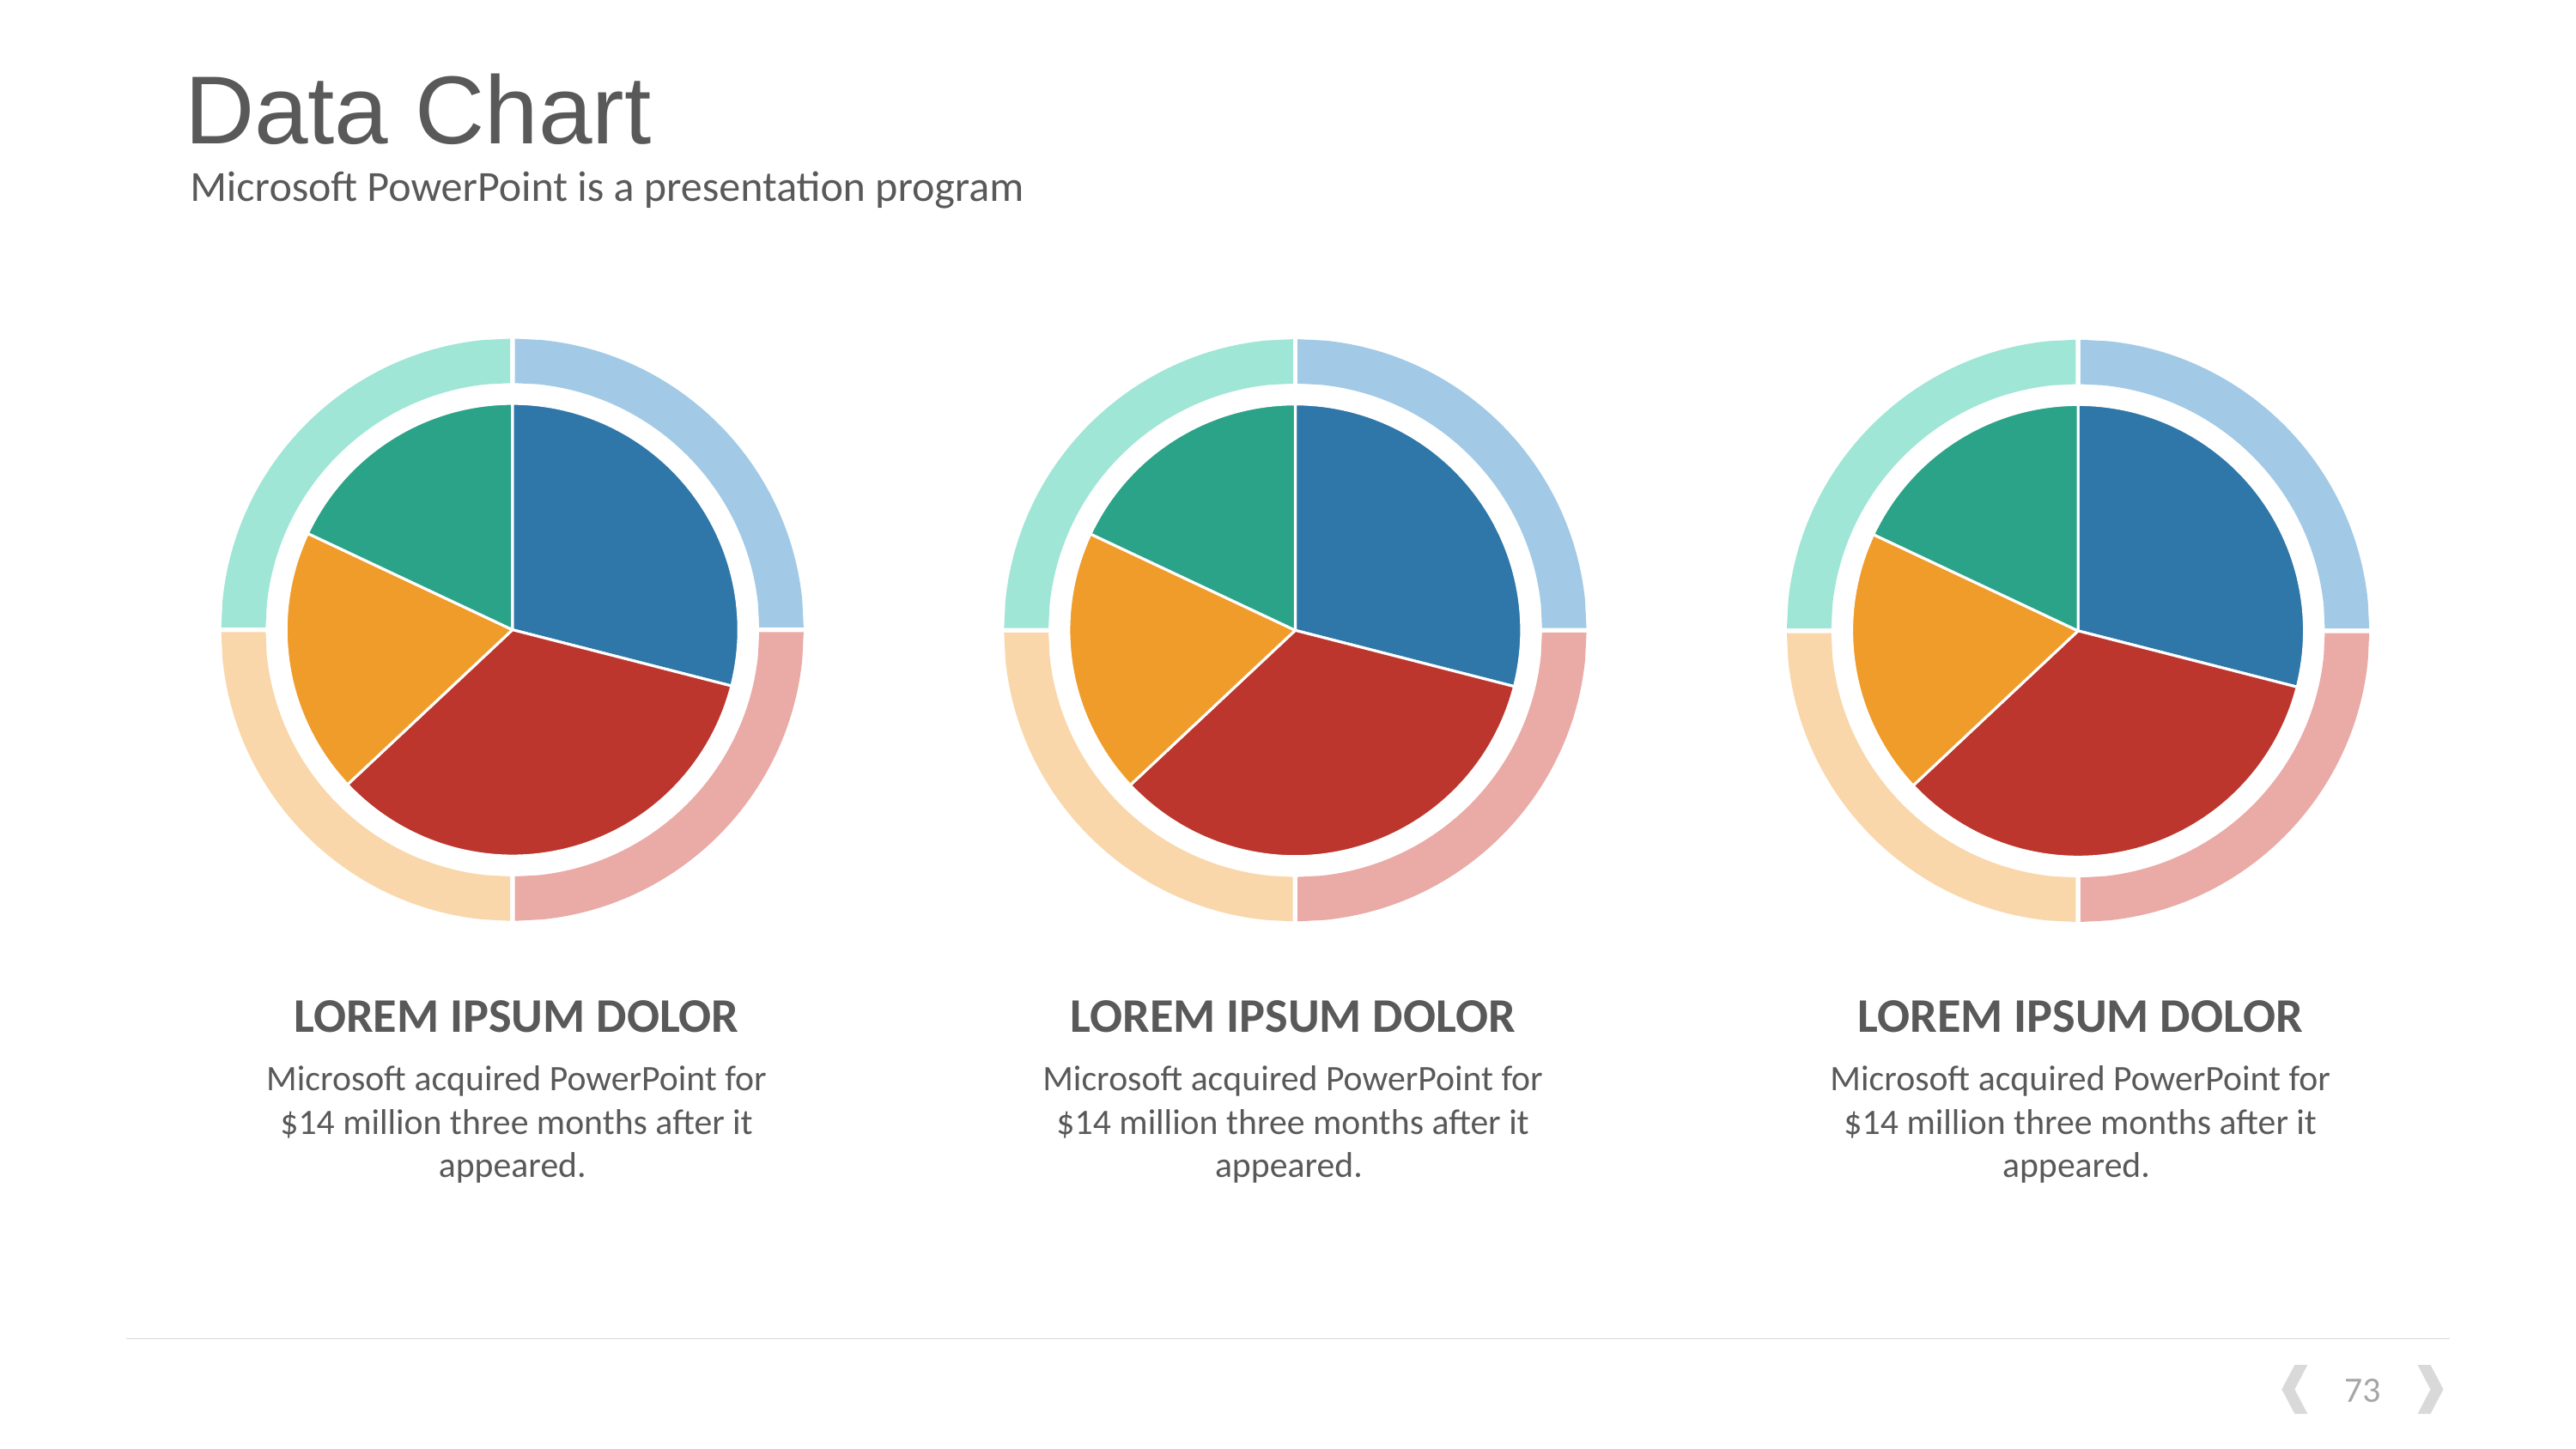

# Data Chart
Microsoft PowerPoint is a presentation program

### Chart

| Category | Sales |
|---|---|
| 1st Qtr | 0.29 |
| 2nd Qtr | 0.34 |
| 3rd Qtr | 0.19 |
| 4th Qtr | 0.18 |

### Chart

| Category | Sales |
|---|---|
| 1st Qtr | 0.29 |
| 2nd Qtr | 0.34 |
| 3rd Qtr | 0.19 |
| 4th Qtr | 0.18 |

### Chart

| Category | Sales |
|---|---|
| 1st Qtr | 0.29 |
| 2nd Qtr | 0.34 |
| 3rd Qtr | 0.19 |
| 4th Qtr | 0.18 |

LOREM IPSUM DOLOR
LOREM IPSUM DOLOR
LOREM IPSUM DOLOR
Microsoft acquired PowerPoint for $14 million three months after it appeared.
Microsoft acquired PowerPoint for $14 million three months after it appeared.
Microsoft acquired PowerPoint for $14 million three months after it appeared.